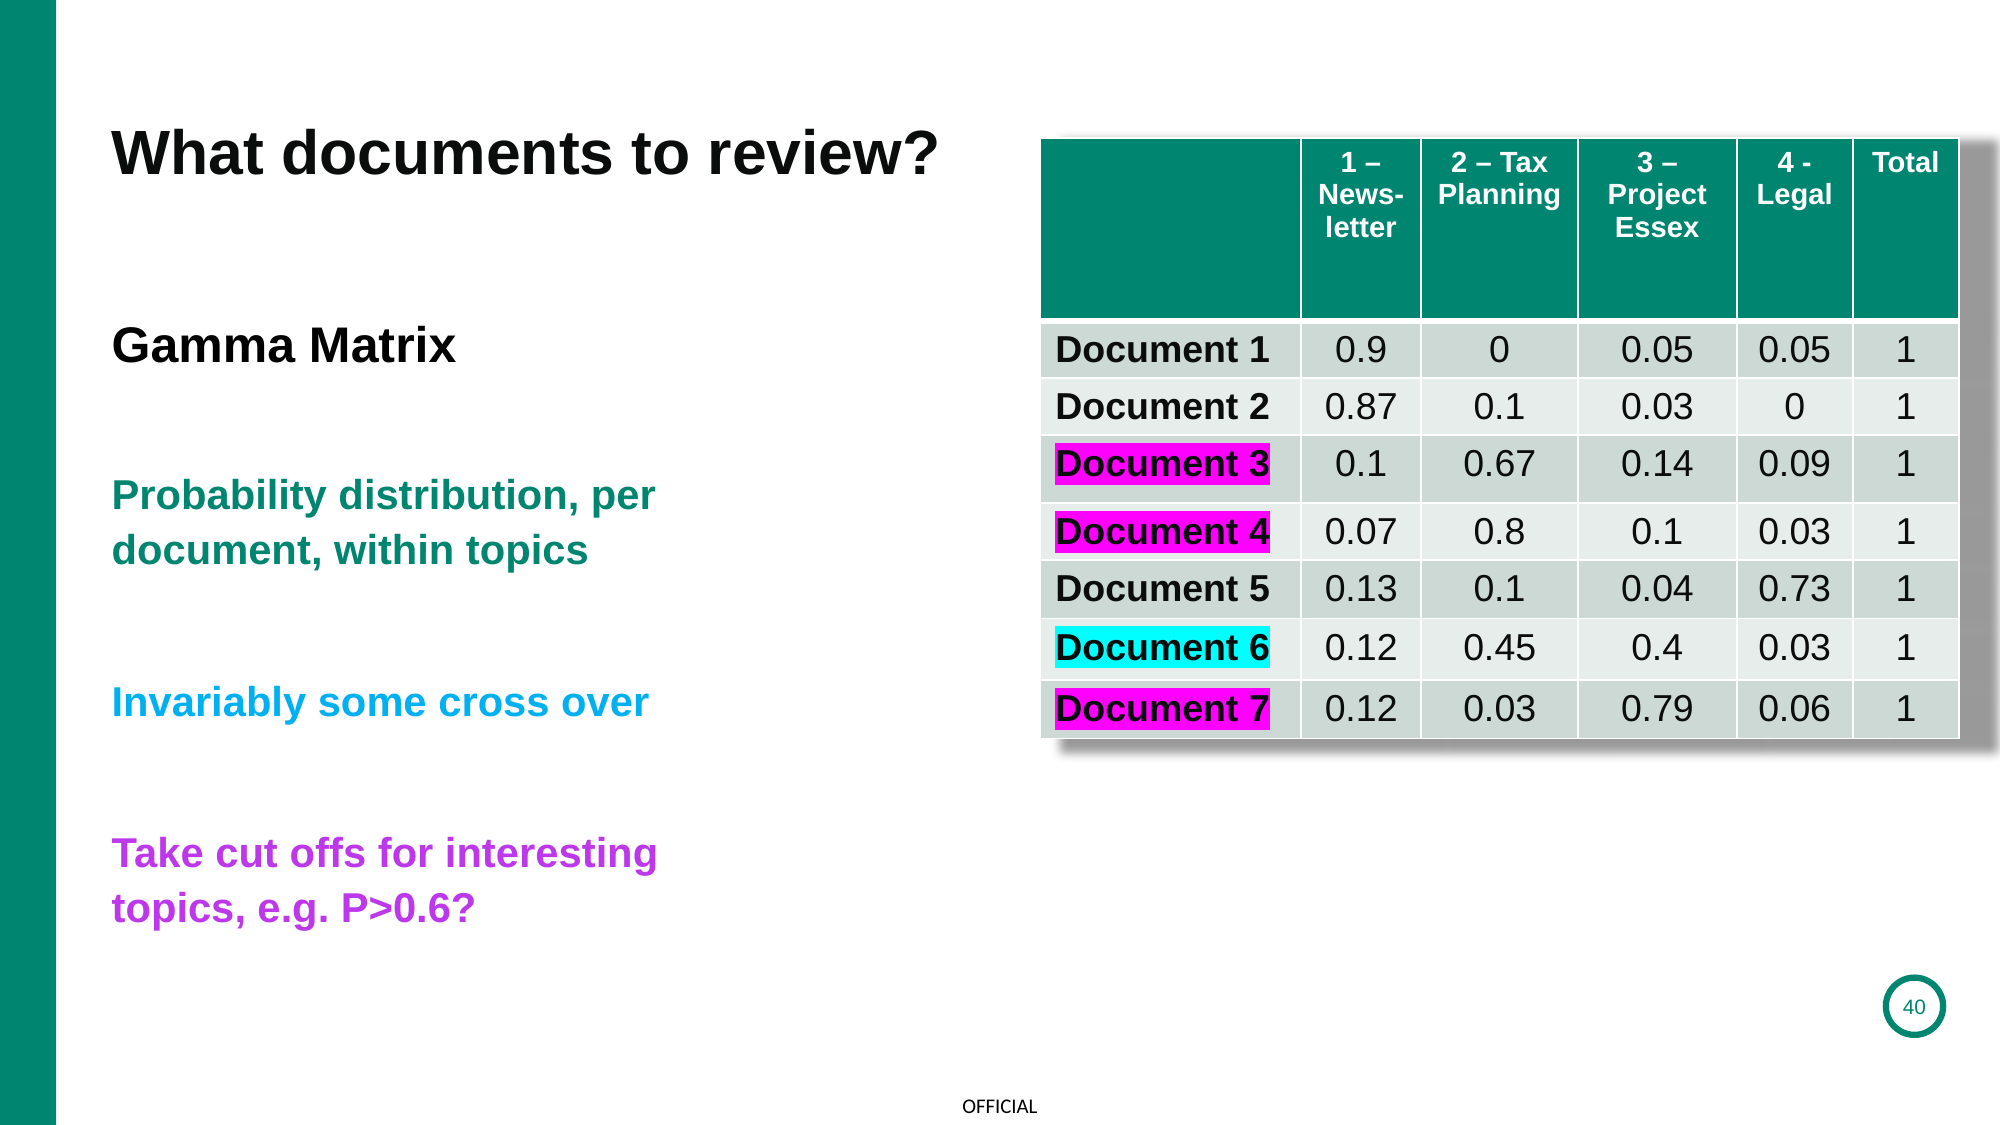

# What documents to review?

|  | 1 – News-letter | 2 – Tax Planning | 3 – Project Essex | 4 - Legal | Total |
| --- | --- | --- | --- | --- | --- |
| Document 1 | 0.9 | 0 | 0.05 | 0.05 | 1 |
| Document 2 | 0.87 | 0.1 | 0.03 | 0 | 1 |
| Document 3 | 0.1 | 0.67 | 0.14 | 0.09 | 1 |
| Document 4 | 0.07 | 0.8 | 0.1 | 0.03 | 1 |
| Document 5 | 0.13 | 0.1 | 0.04 | 0.73 | 1 |
| Document 6 | 0.12 | 0.45 | 0.4 | 0.03 | 1 |
| Document 7 | 0.12 | 0.03 | 0.79 | 0.06 | 1 |
Gamma Matrix
Probability distribution, per document, within topics

Invariably some cross over

Take cut offs for interesting topics, e.g. P>0.6?
40